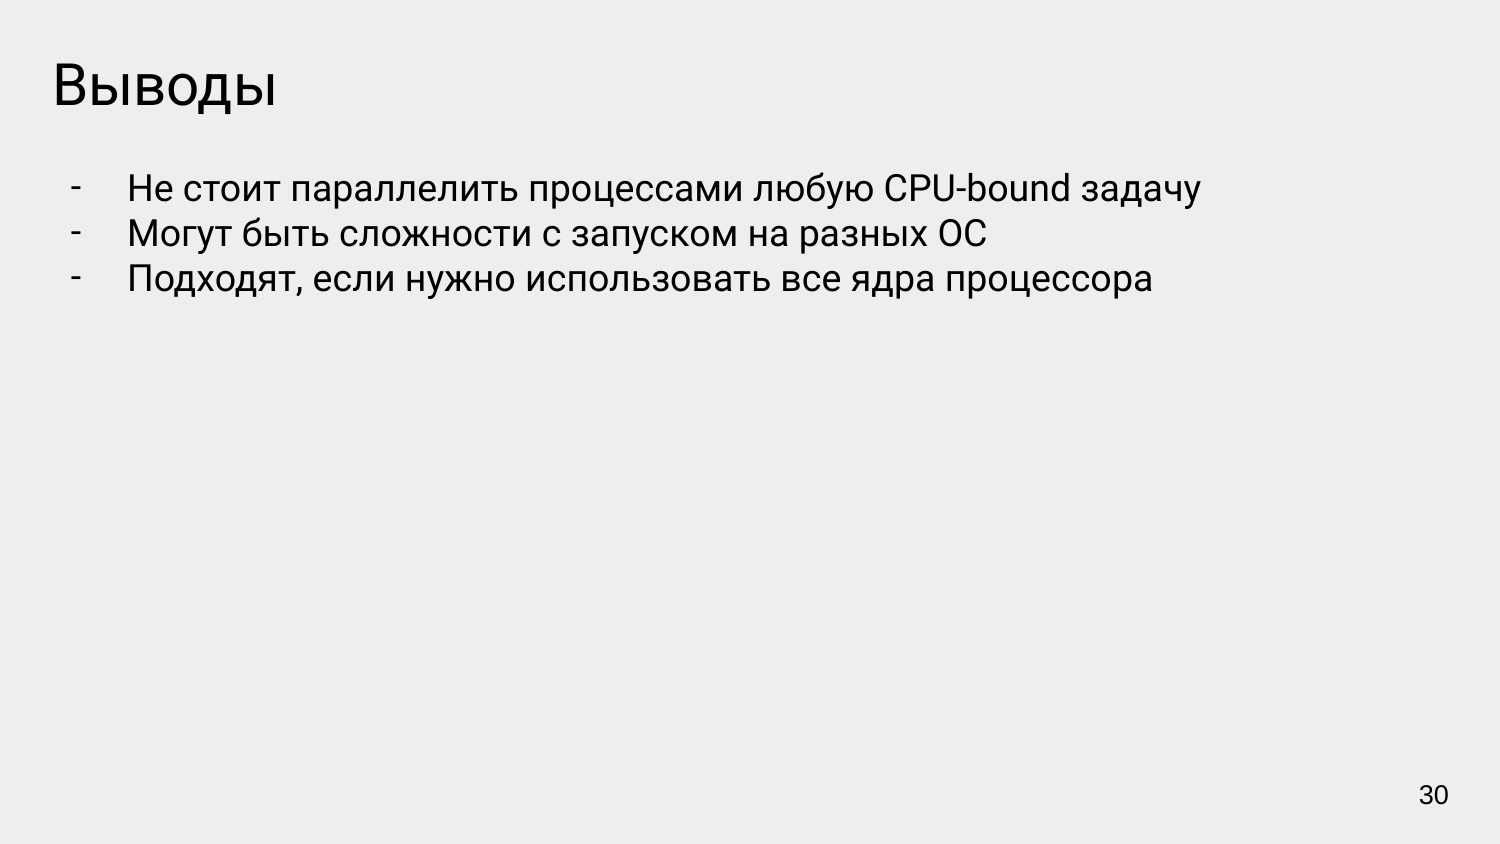

# Выводы
Не стоит параллелить процессами любую CPU-bound задачу
Могут быть сложности с запуском на разных ОС
Подходят, если нужно использовать все ядра процессора
30